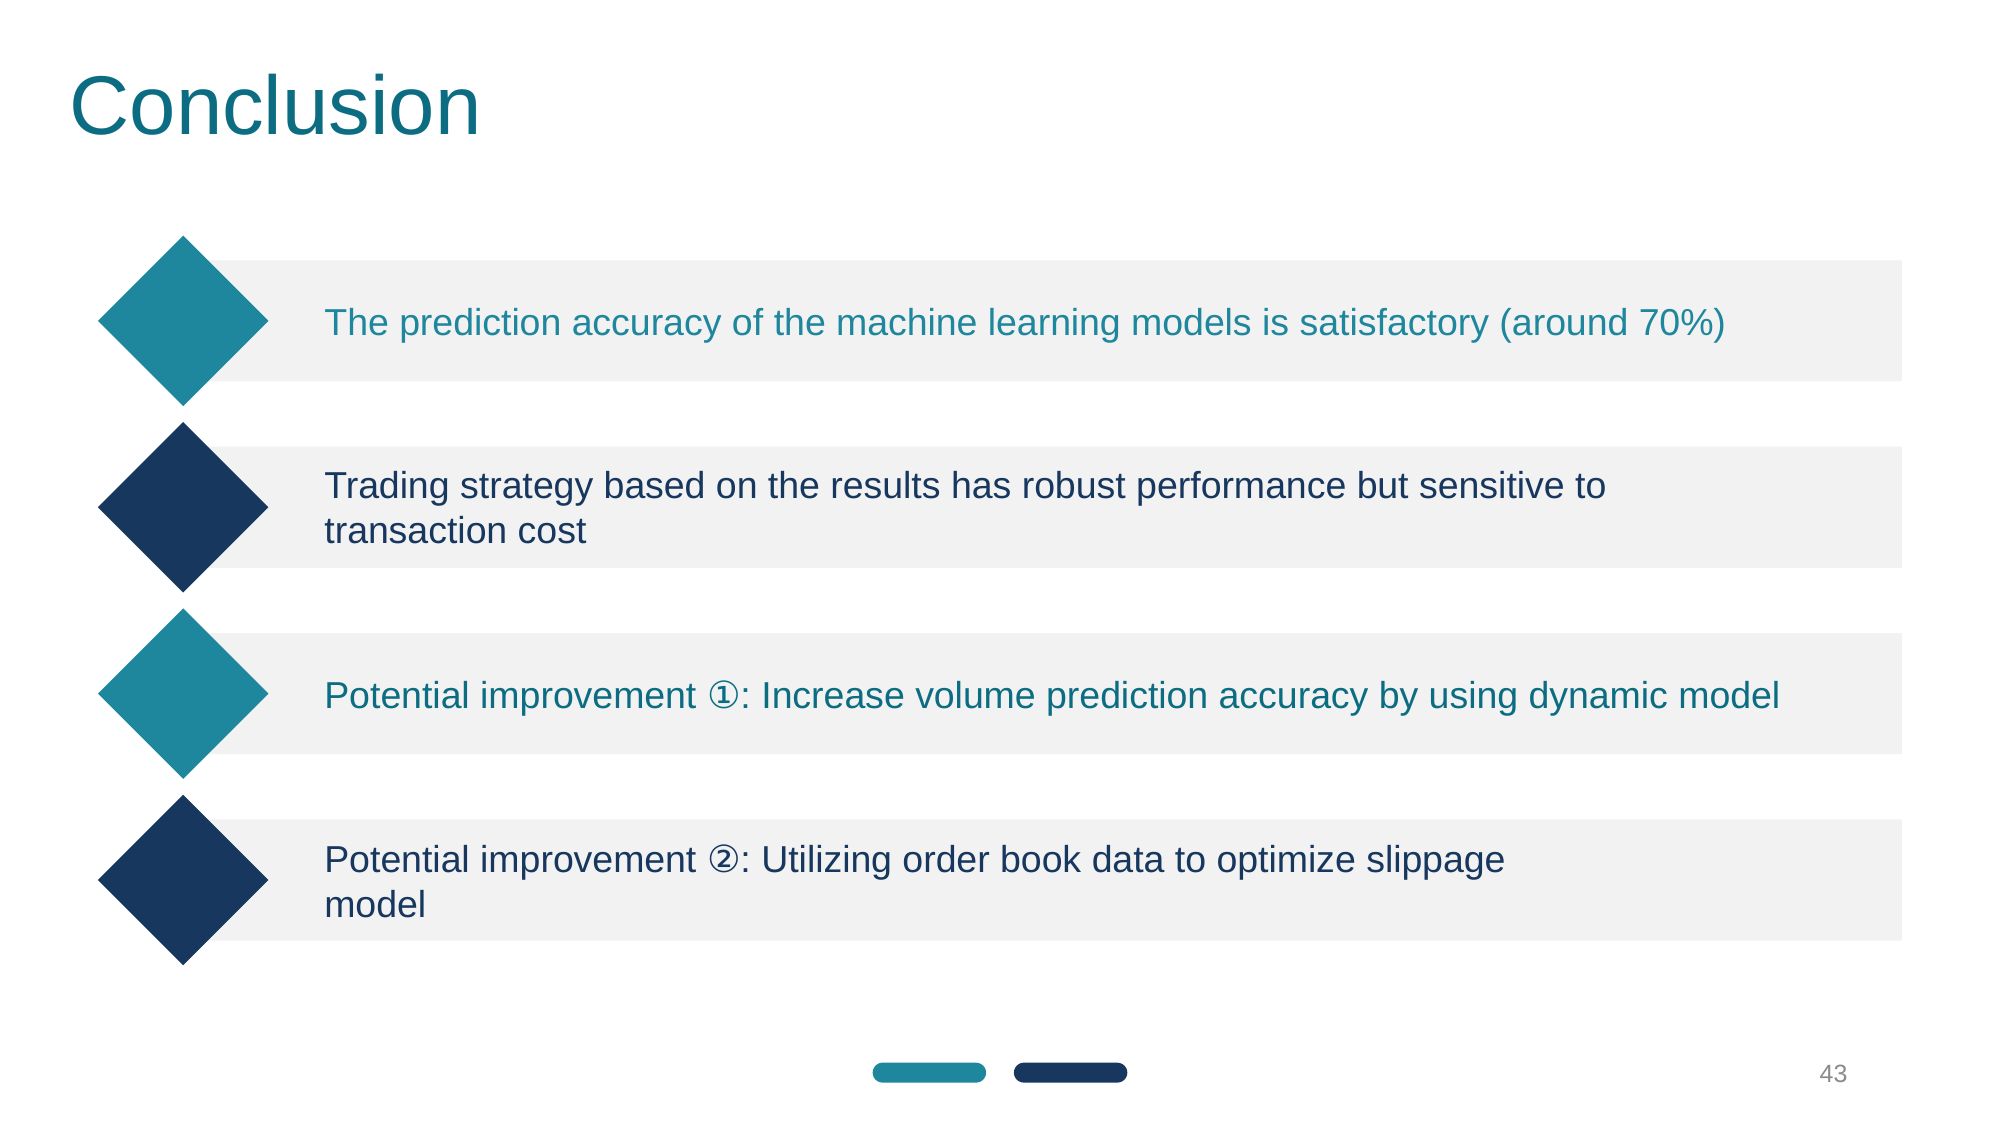

Conclusion

The prediction accuracy of the machine learning models is satisfactory (around 70%)

Trading strategy based on the results has robust performance but sensitive to transaction cost

Potential improvement ①: Increase volume prediction accuracy by using dynamic model

Potential improvement ②: Utilizing order book data to optimize slippage model
43